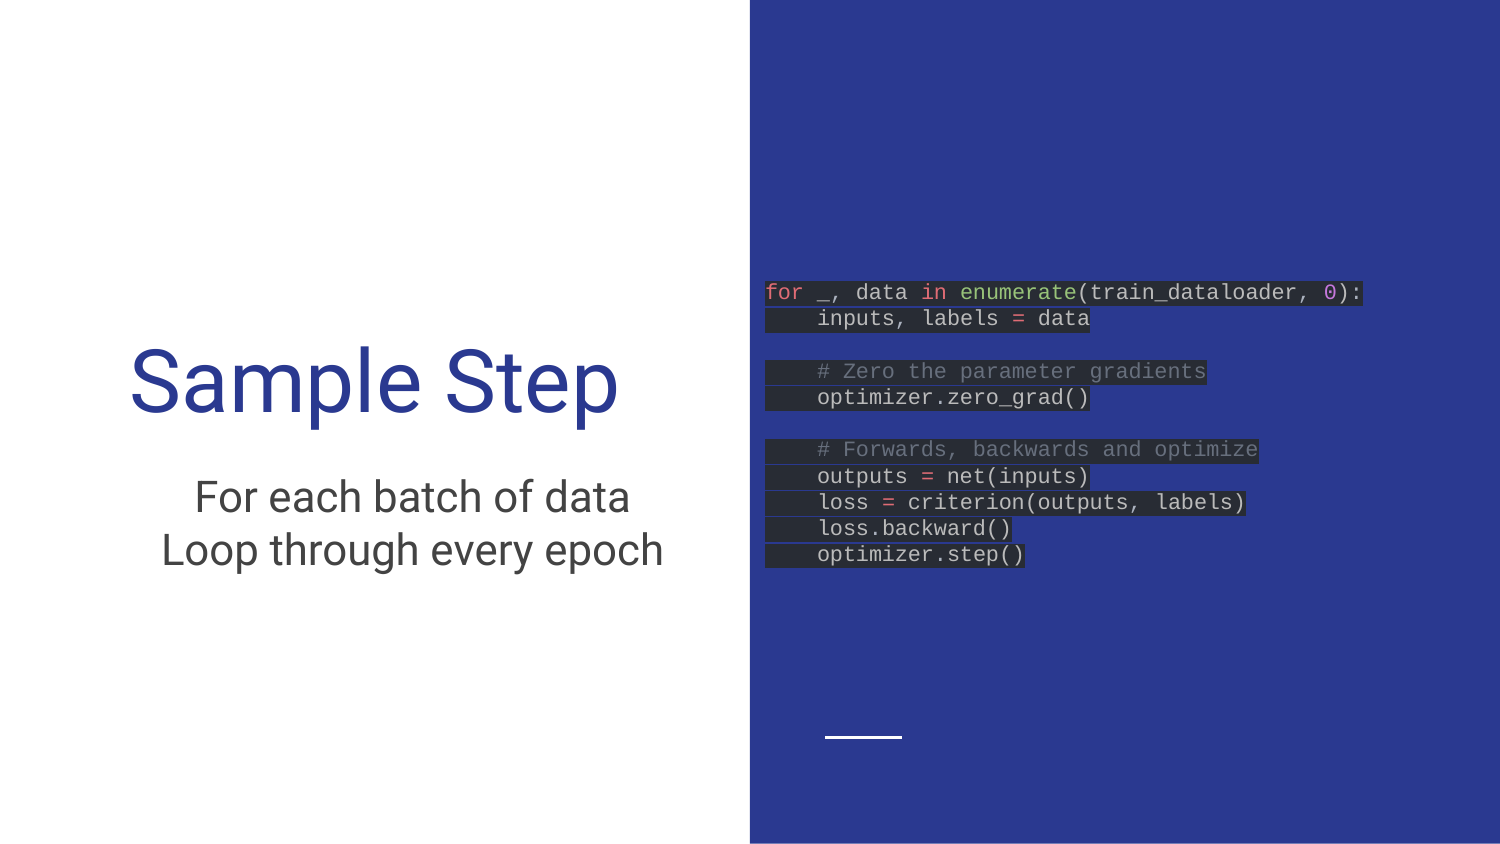

for _, data in enumerate(train_dataloader, 0):
    inputs, labels = data

    # Zero the parameter gradients
    optimizer.zero_grad()

    # Forwards, backwards and optimize
    outputs = net(inputs)
    loss = criterion(outputs, labels)
    loss.backward()
    optimizer.step()
# Sample Step
For each batch of data
Loop through every epoch